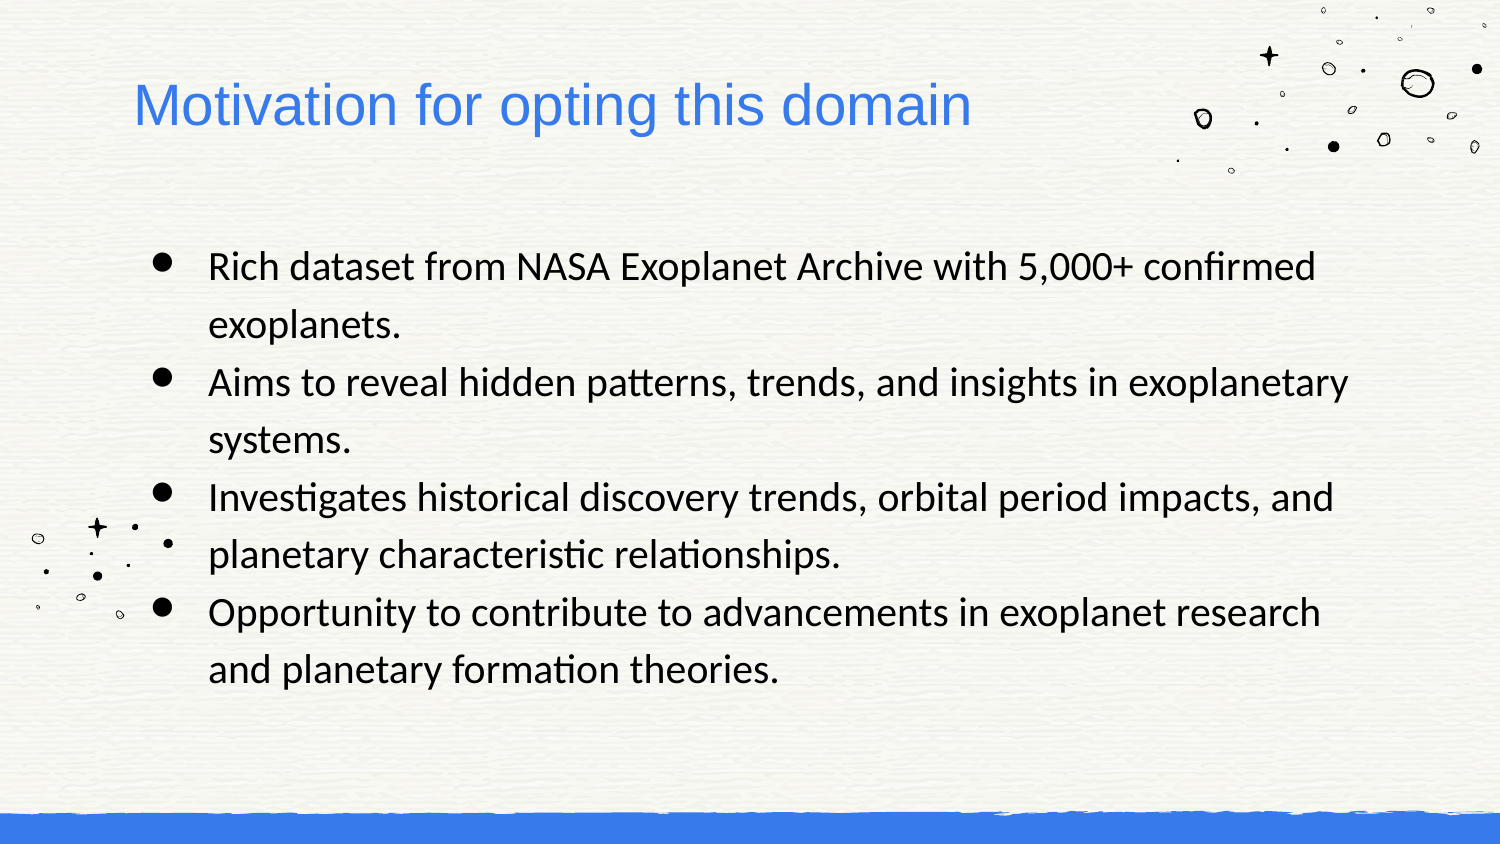

# Motivation for opting this domain
Rich dataset from NASA Exoplanet Archive with 5,000+ confirmed exoplanets.
Aims to reveal hidden patterns, trends, and insights in exoplanetary systems.
Investigates historical discovery trends, orbital period impacts, and planetary characteristic relationships.
Opportunity to contribute to advancements in exoplanet research and planetary formation theories.